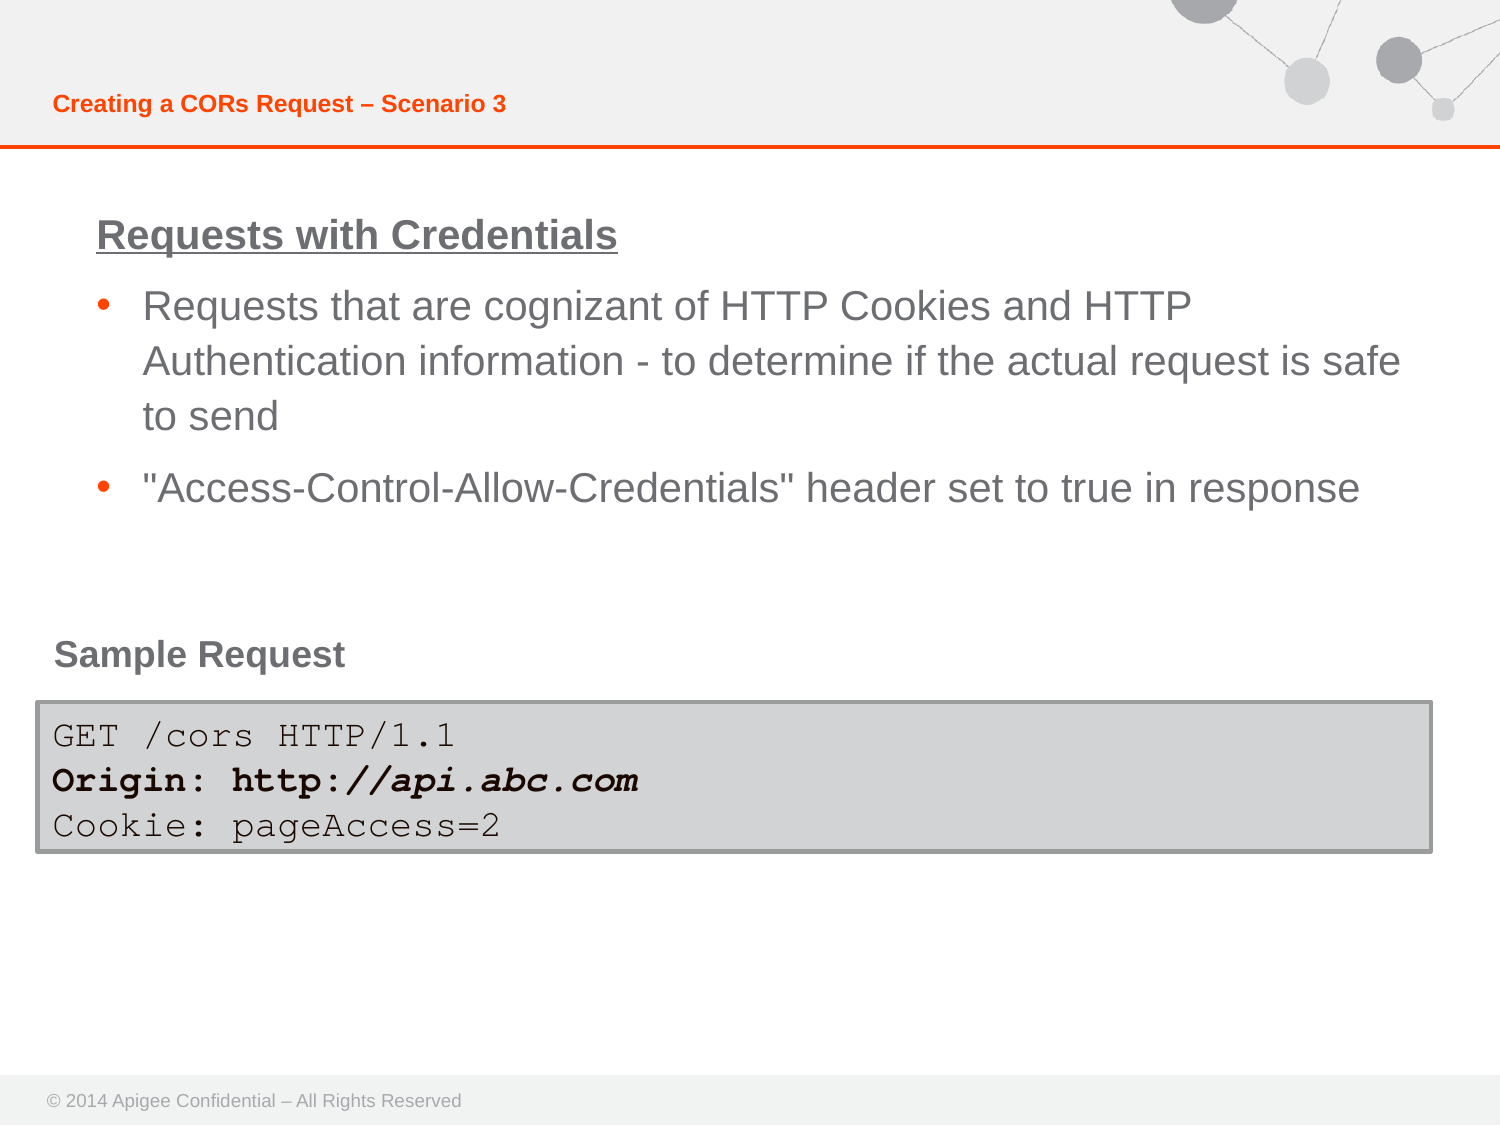

# Creating a CORs Request – Scenario 3
Requests with Credentials
Requests that are cognizant of HTTP Cookies and HTTP Authentication information - to determine if the actual request is safe to send
"Access-Control-Allow-Credentials" header set to true in response

Sample Request
GET /cors HTTP/1.1
Origin: http://api.abc.com
Cookie: pageAccess=2